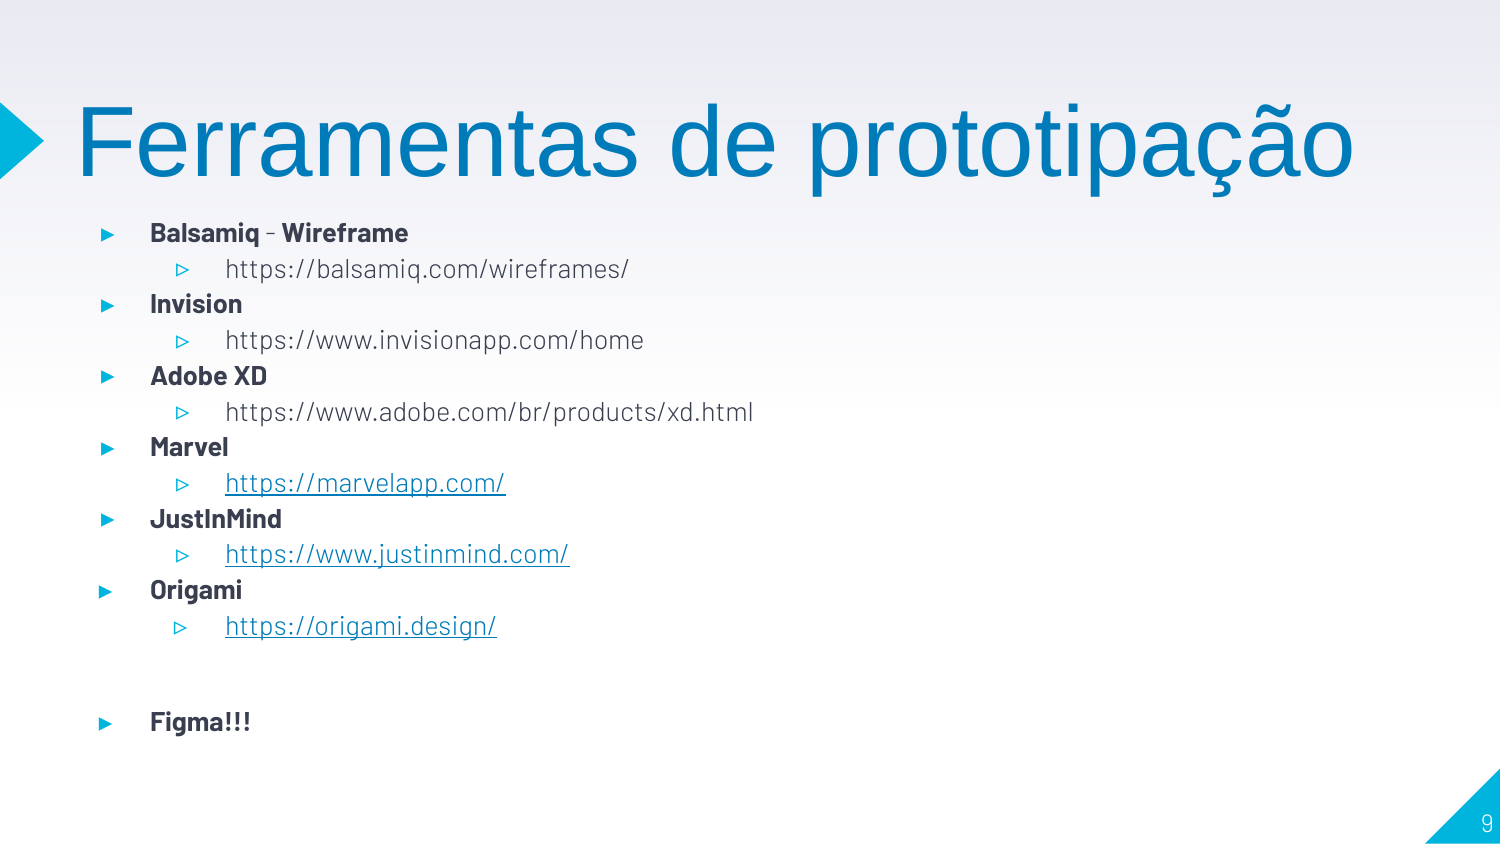

# Ferramentas de prototipação
Balsamiq - Wireframe
https://balsamiq.com/wireframes/
Invision
https://www.invisionapp.com/home
Adobe XD
https://www.adobe.com/br/products/xd.html
Marvel
https://marvelapp.com/
JustInMind
https://www.justinmind.com/
Origami
https://origami.design/

Figma!!!

9